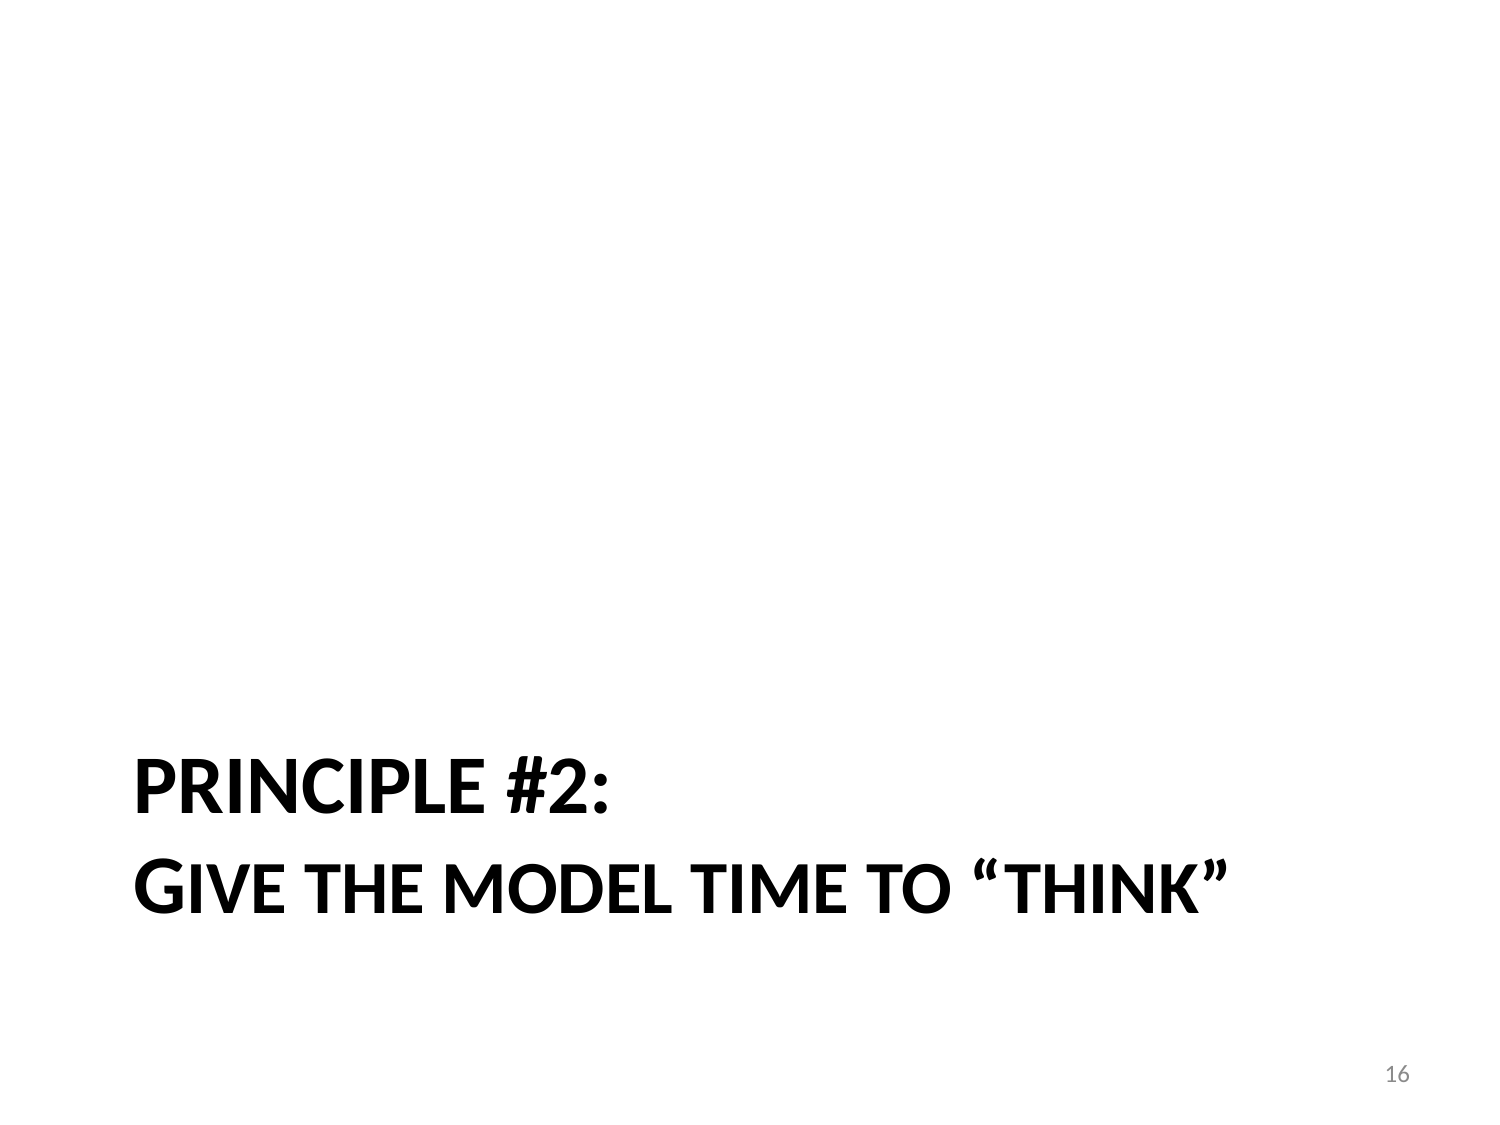

# Principle #2: Give the model time to “think”
16